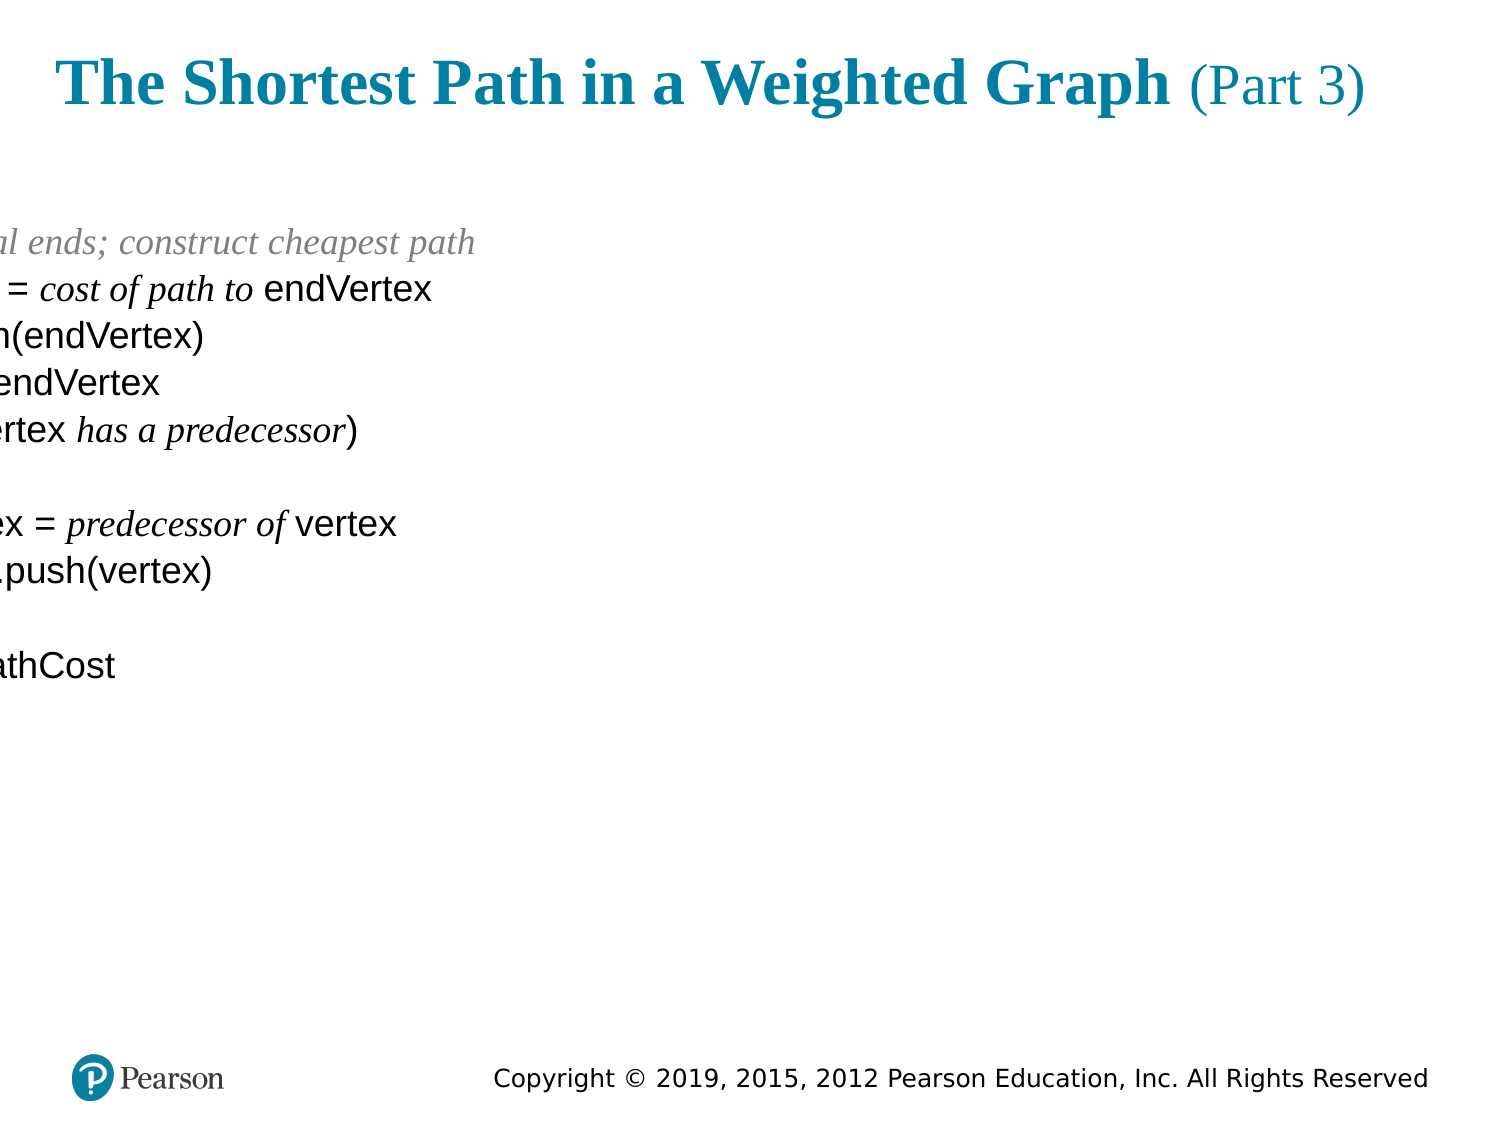

# The Shortest Path in a Weighted Graph (Part 3)
// Traversal ends; construct cheapest path
pathCost = cost of path to endVertex
path.push(endVertex)
vertex = endVertex
while (vertex has a predecessor)
{
vertex = predecessor of vertex
path.push(vertex)
}
return pathCost